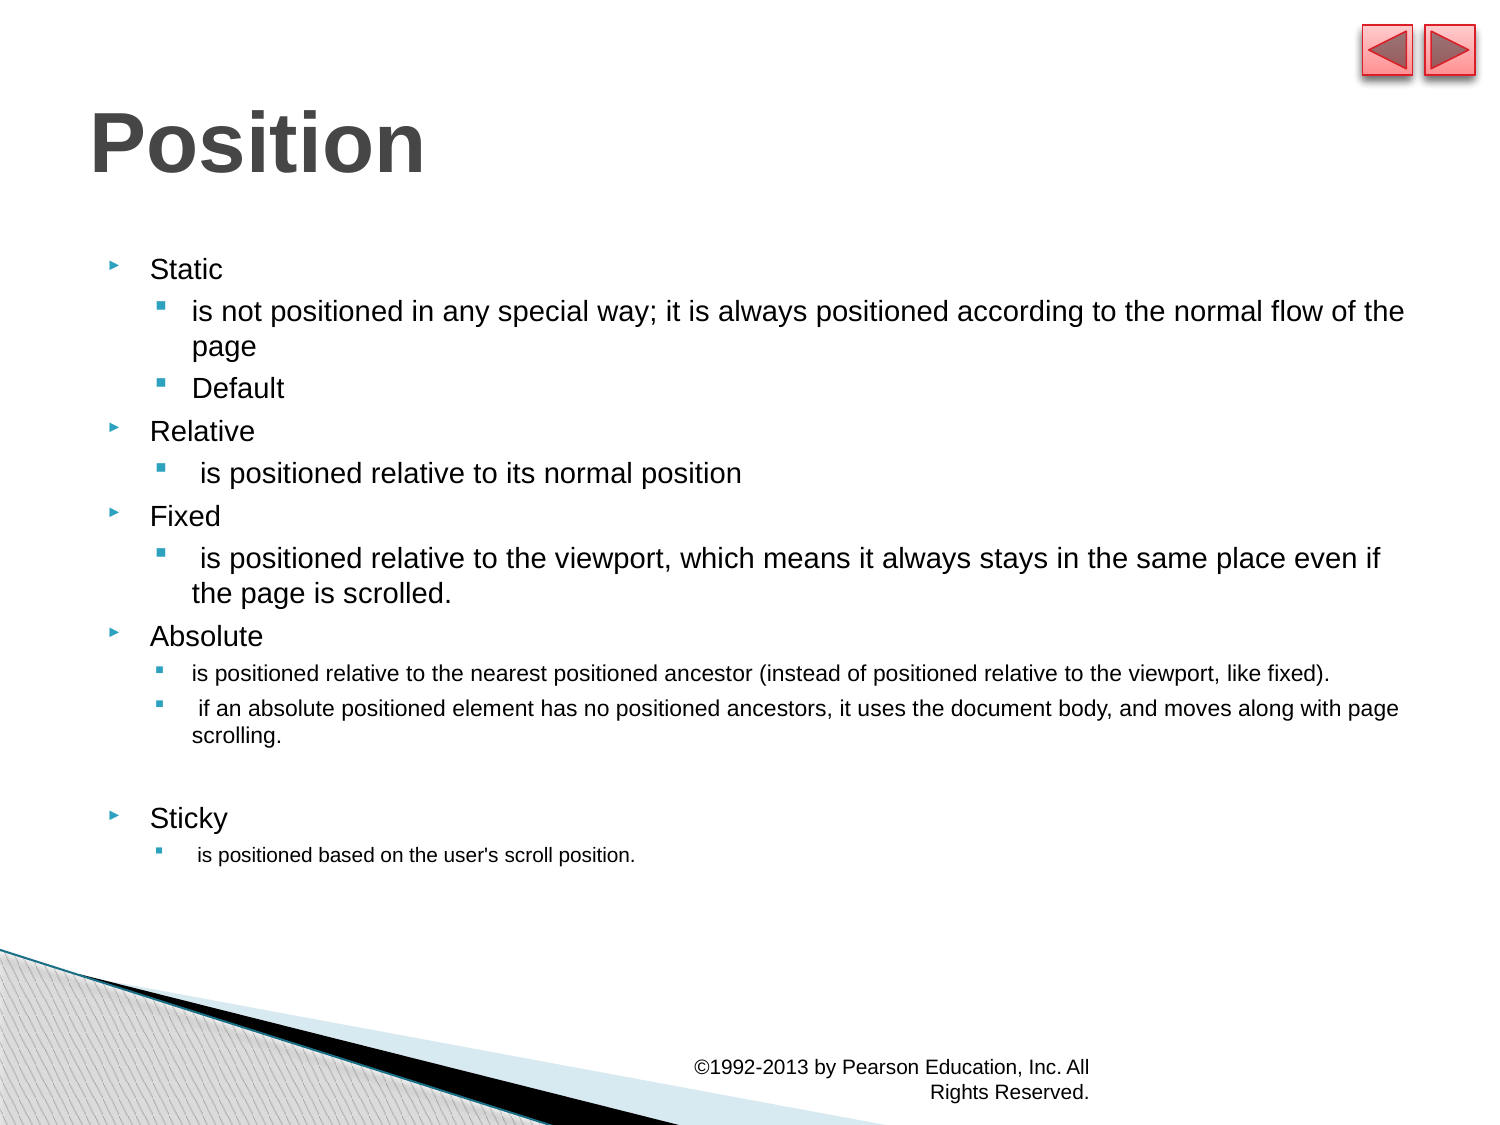

# Position
Static
is not positioned in any special way; it is always positioned according to the normal flow of the page
Default
Relative
 is positioned relative to its normal position
Fixed
 is positioned relative to the viewport, which means it always stays in the same place even if the page is scrolled.
Absolute
is positioned relative to the nearest positioned ancestor (instead of positioned relative to the viewport, like fixed).
 if an absolute positioned element has no positioned ancestors, it uses the document body, and moves along with page scrolling.

Sticky
 is positioned based on the user's scroll position.
©1992-2013 by Pearson Education, Inc. All Rights Reserved.